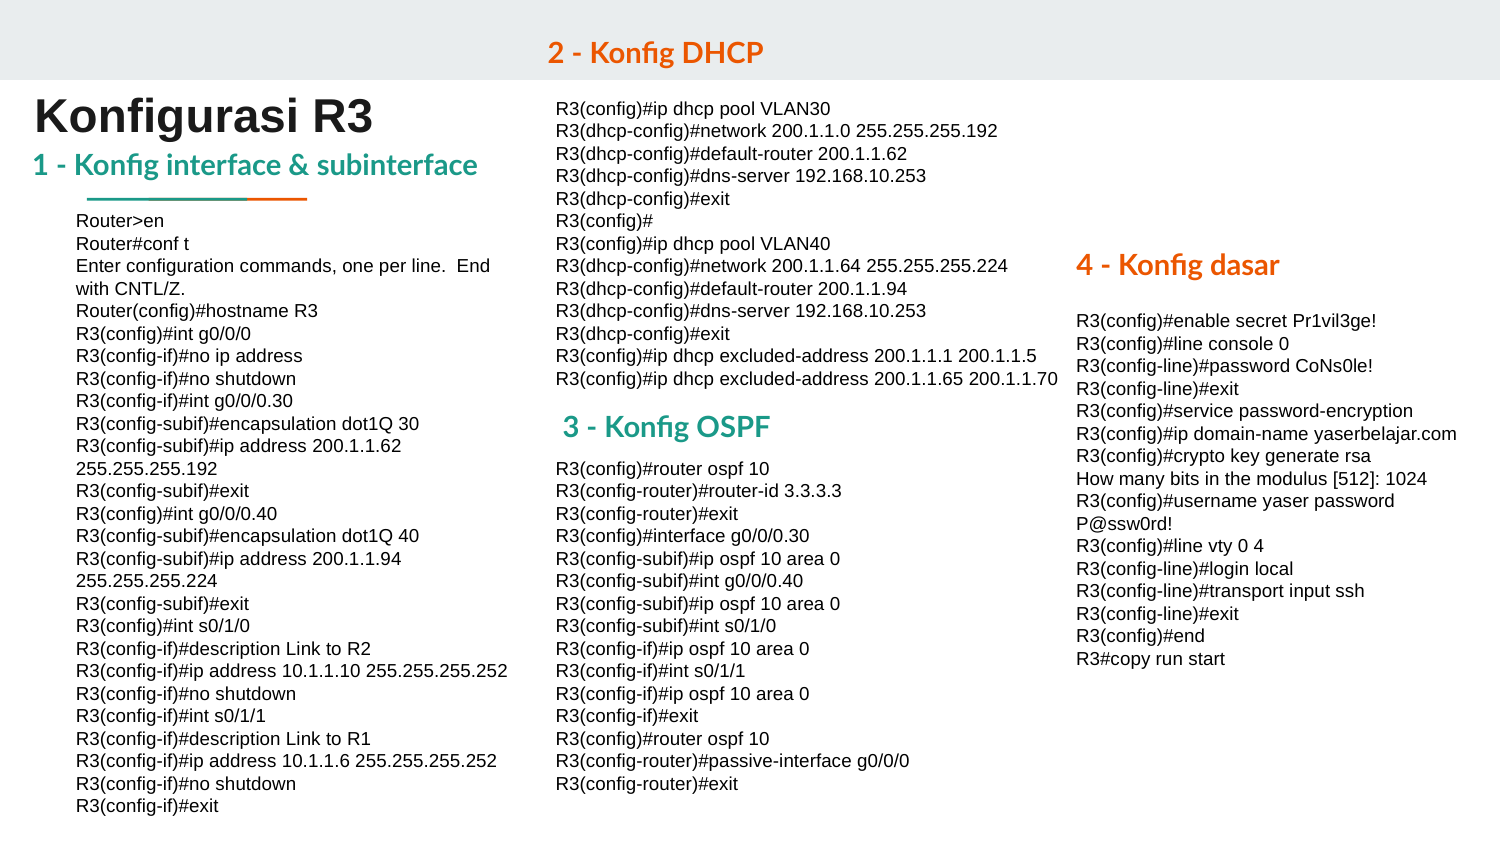

2 - Konfig DHCP
# Konfigurasi R3
R3(config)#ip dhcp pool VLAN30
R3(dhcp-config)#network 200.1.1.0 255.255.255.192
R3(dhcp-config)#default-router 200.1.1.62
R3(dhcp-config)#dns-server 192.168.10.253
R3(dhcp-config)#exit
R3(config)#
R3(config)#ip dhcp pool VLAN40
R3(dhcp-config)#network 200.1.1.64 255.255.255.224
R3(dhcp-config)#default-router 200.1.1.94
R3(dhcp-config)#dns-server 192.168.10.253
R3(dhcp-config)#exit
R3(config)#ip dhcp excluded-address 200.1.1.1 200.1.1.5
R3(config)#ip dhcp excluded-address 200.1.1.65 200.1.1.70

R3(config)#router ospf 10
R3(config-router)#router-id 3.3.3.3
R3(config-router)#exit
R3(config)#interface g0/0/0.30
R3(config-subif)#ip ospf 10 area 0
R3(config-subif)#int g0/0/0.40
R3(config-subif)#ip ospf 10 area 0
R3(config-subif)#int s0/1/0
R3(config-if)#ip ospf 10 area 0
R3(config-if)#int s0/1/1
R3(config-if)#ip ospf 10 area 0
R3(config-if)#exit
R3(config)#router ospf 10
R3(config-router)#passive-interface g0/0/0
R3(config-router)#exit

1 - Konfig interface & subinterface
Router>en
Router#conf t
Enter configuration commands, one per line.  End with CNTL/Z.
Router(config)#hostname R3
R3(config)#int g0/0/0
R3(config-if)#no ip address
R3(config-if)#no shutdown
R3(config-if)#int g0/0/0.30
R3(config-subif)#encapsulation dot1Q 30
R3(config-subif)#ip address 200.1.1.62 255.255.255.192
R3(config-subif)#exit
R3(config)#int g0/0/0.40
R3(config-subif)#encapsulation dot1Q 40
R3(config-subif)#ip address 200.1.1.94 255.255.255.224
R3(config-subif)#exit
R3(config)#int s0/1/0
R3(config-if)#description Link to R2
R3(config-if)#ip address 10.1.1.10 255.255.255.252
R3(config-if)#no shutdown
R3(config-if)#int s0/1/1
R3(config-if)#description Link to R1
R3(config-if)#ip address 10.1.1.6 255.255.255.252
R3(config-if)#no shutdown
R3(config-if)#exit

4 - Konfig dasar
R3(config)#enable secret Pr1vil3ge!
R3(config)#line console 0
R3(config-line)#password CoNs0le!
R3(config-line)#exit
R3(config)#service password-encryption
R3(config)#ip domain-name yaserbelajar.com
R3(config)#crypto key generate rsa
How many bits in the modulus [512]: 1024
R3(config)#username yaser password P@ssw0rd!
R3(config)#line vty 0 4
R3(config-line)#login local
R3(config-line)#transport input ssh
R3(config-line)#exit
R3(config)#end
R3#copy run start

3 - Konfig OSPF